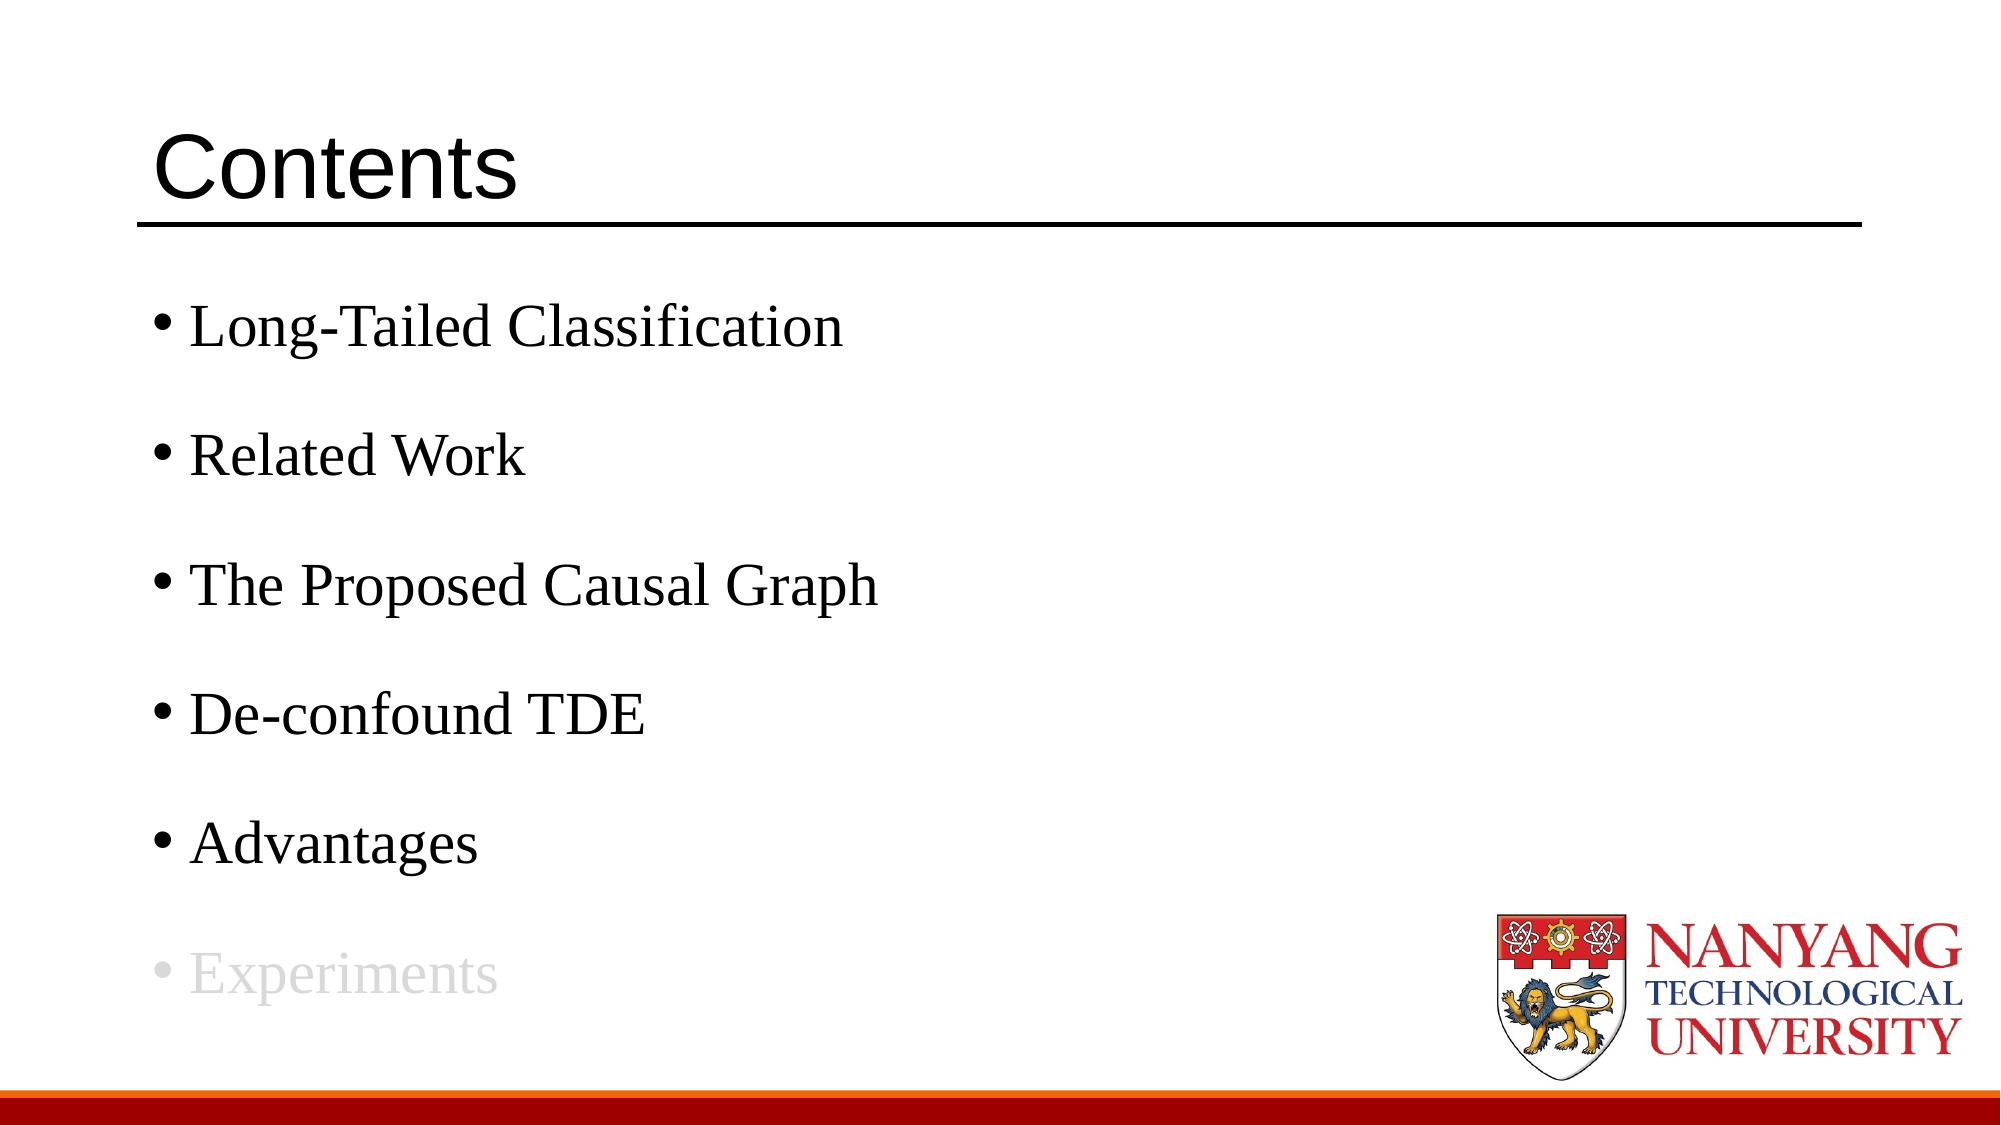

# Contents
Long-Tailed Classification
Related Work
The Proposed Causal Graph
De-confound TDE
Advantages
Experiments